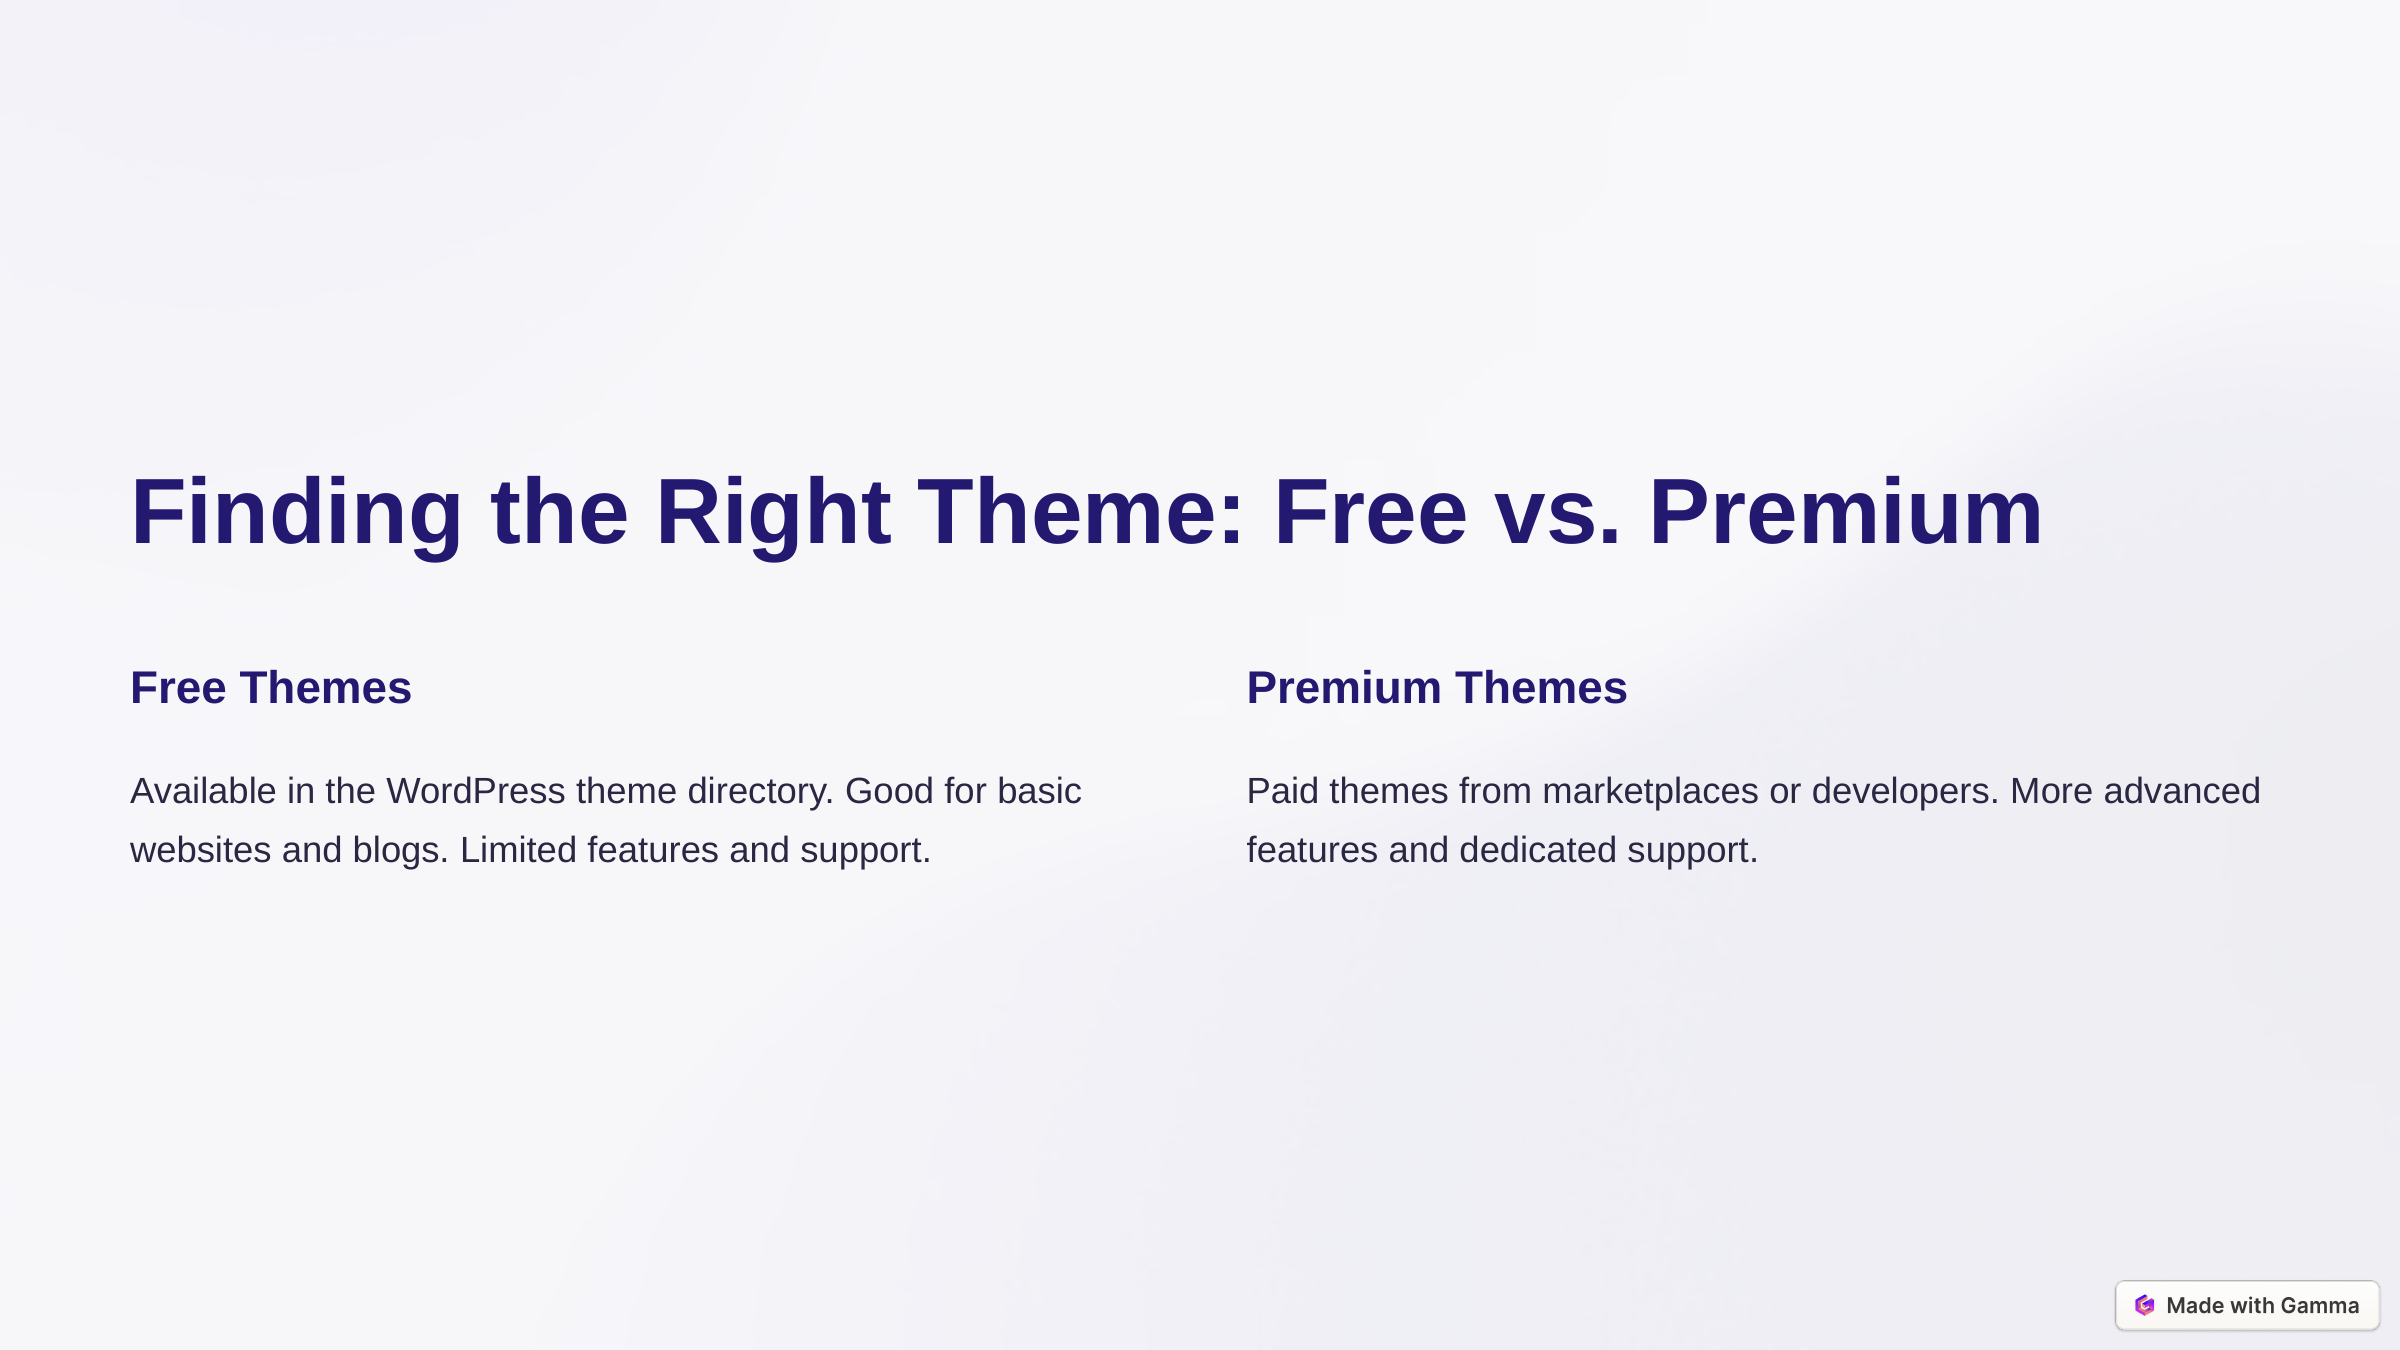

Finding the Right Theme: Free vs. Premium
Free Themes
Premium Themes
Available in the WordPress theme directory. Good for basic websites and blogs. Limited features and support.
Paid themes from marketplaces or developers. More advanced features and dedicated support.